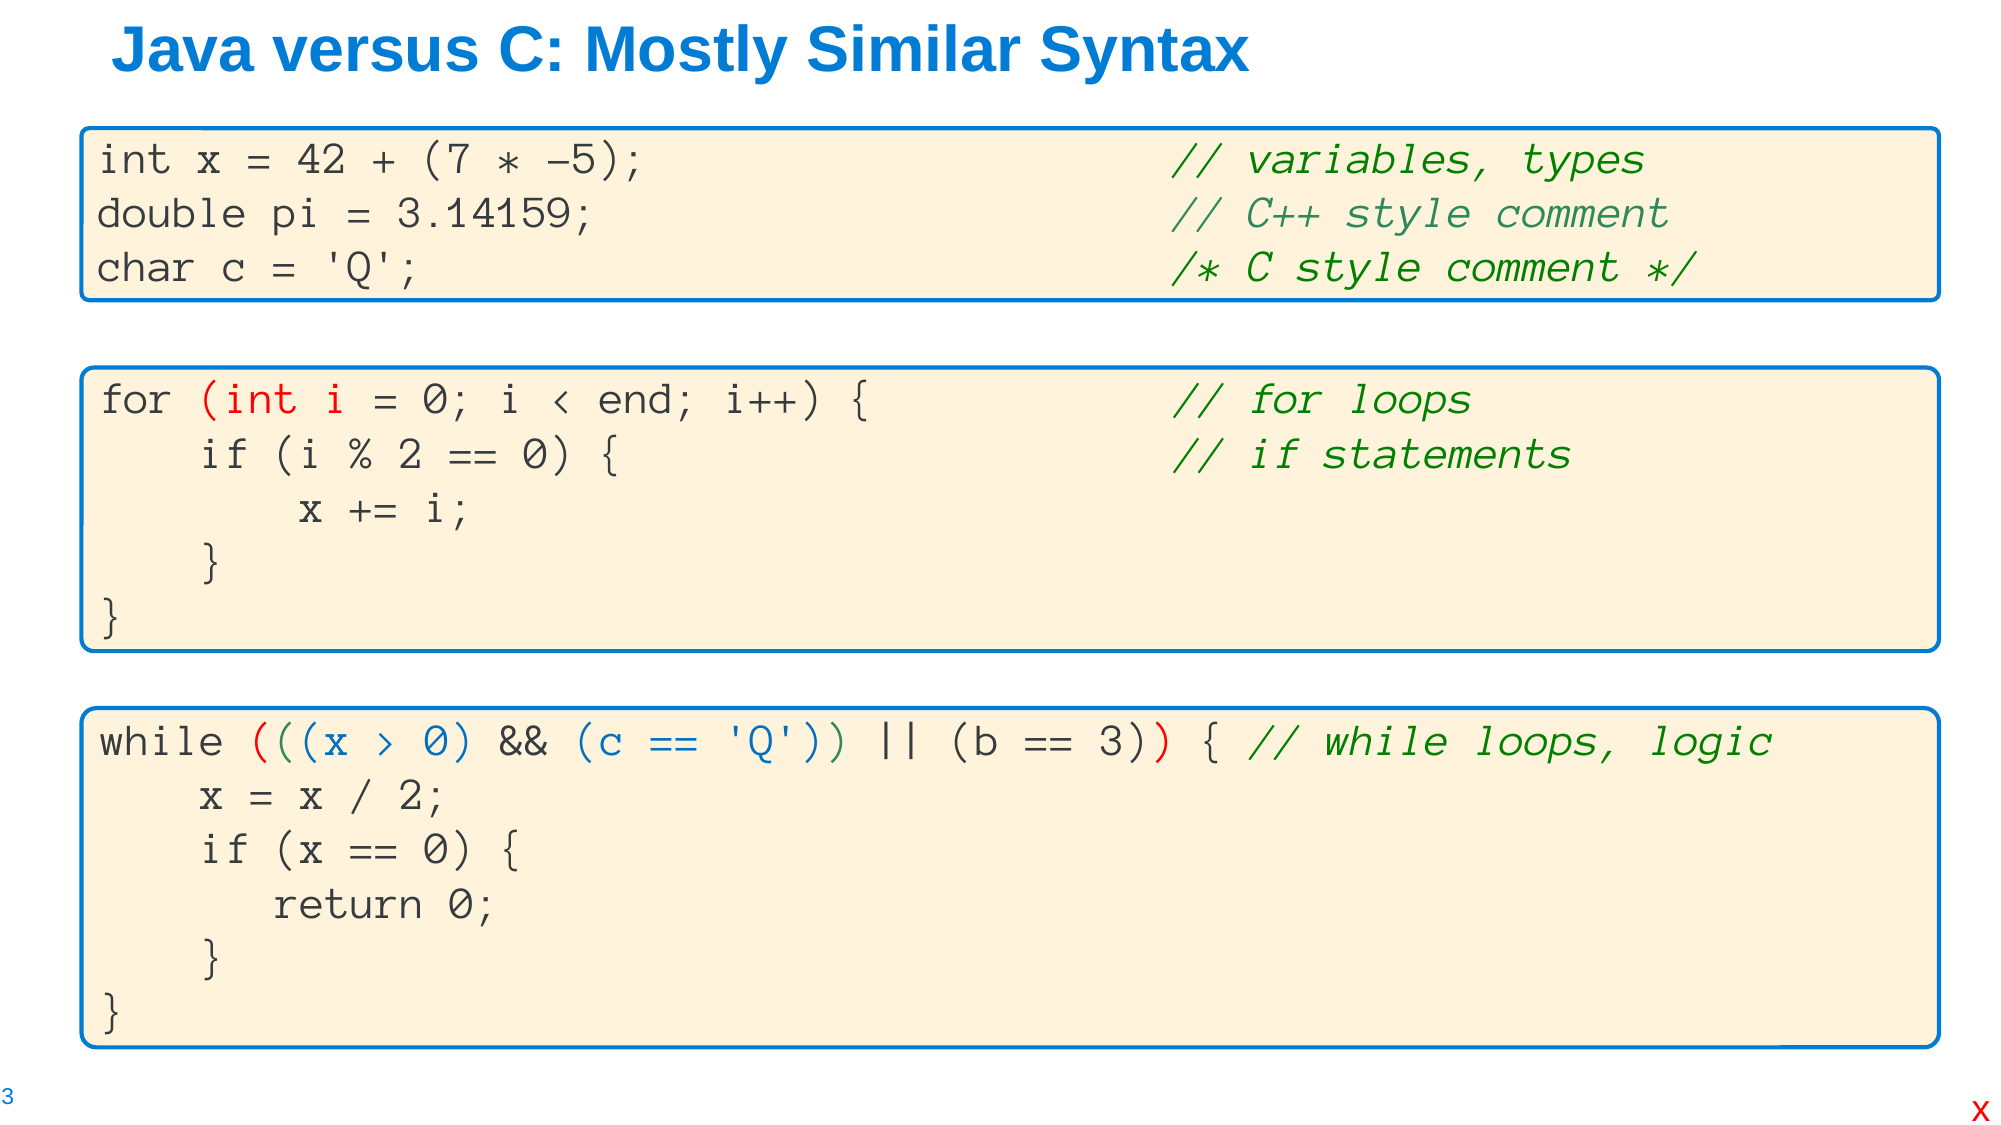

# Java versus C: Mostly Similar Syntax
int x = 42 + (7 * -5);                     // variables, types
double pi = 3.14159;                       // C++ style comment
char c = 'Q';                              /* C style comment */
for (int i = 0; i < end; i++) {            // for loops
    if (i % 2 == 0) {                      // if statements
        x += i;
    }
}
while (((x > 0) && (c == 'Q')) || (b == 3)) { // while loops, logic
    x = x / 2;
    if (x == 0) {
	 return 0;
    }
}
x